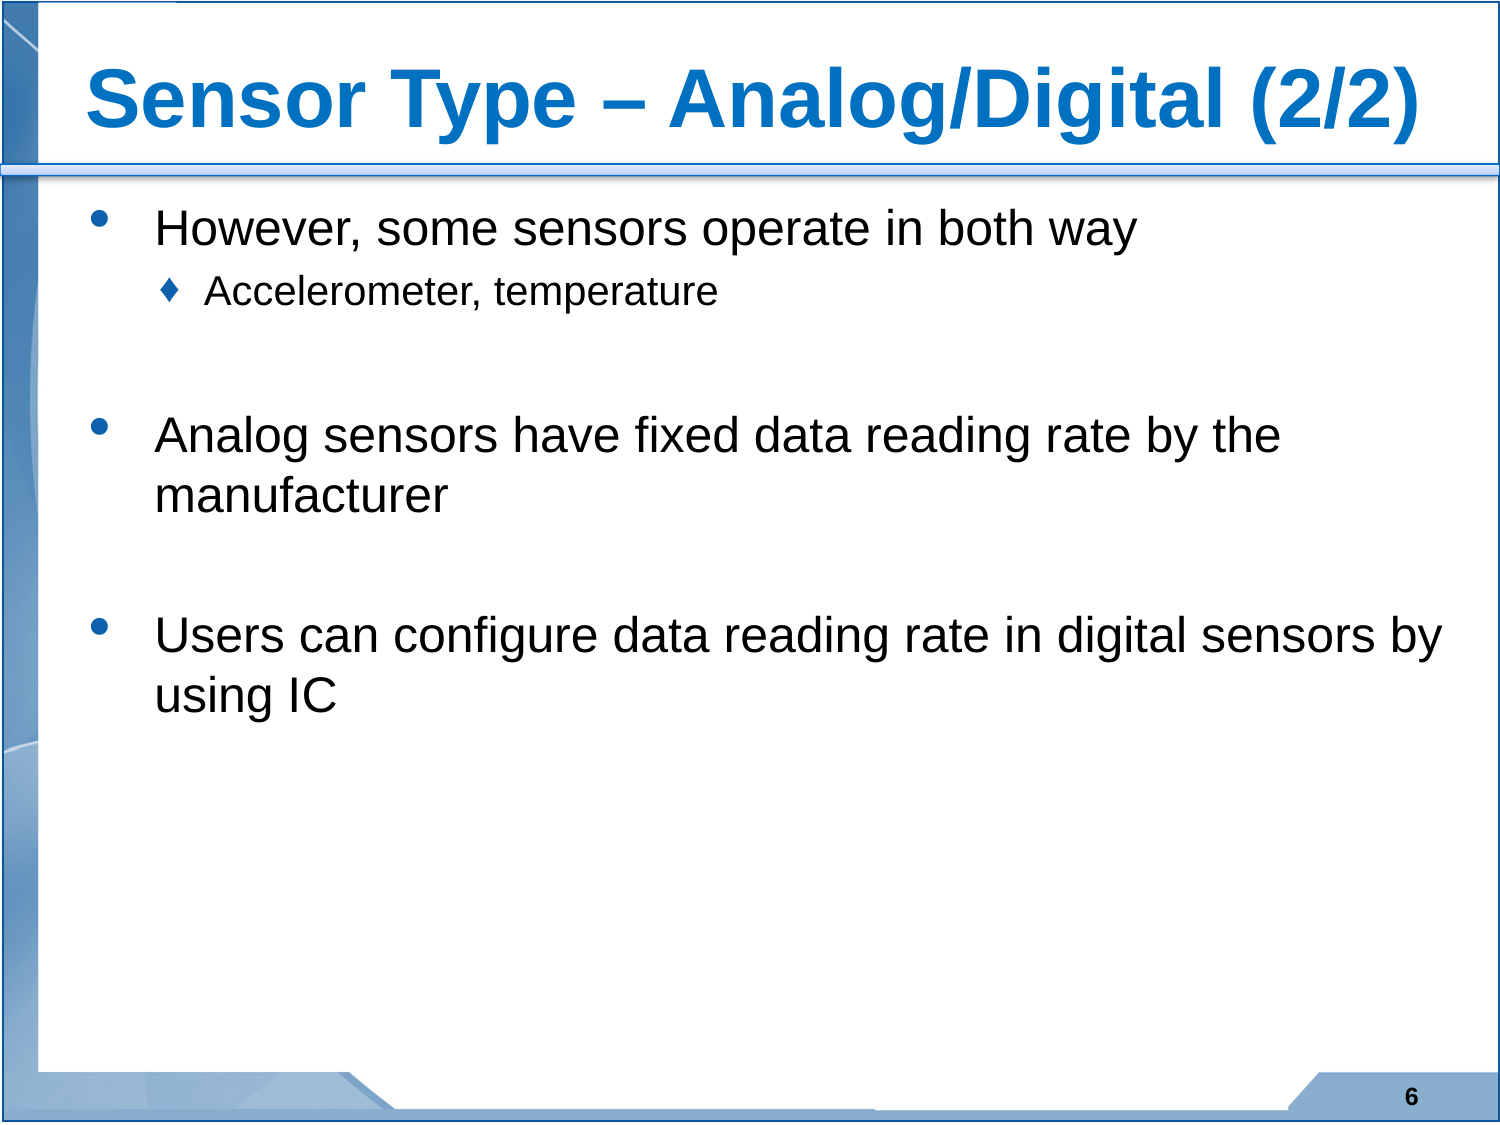

# Sensor Type – Analog/Digital (2/2)
However, some sensors operate in both way
Accelerometer, temperature

Analog sensors have fixed data reading rate by the manufacturer

Users can configure data reading rate in digital sensors by using IC
6